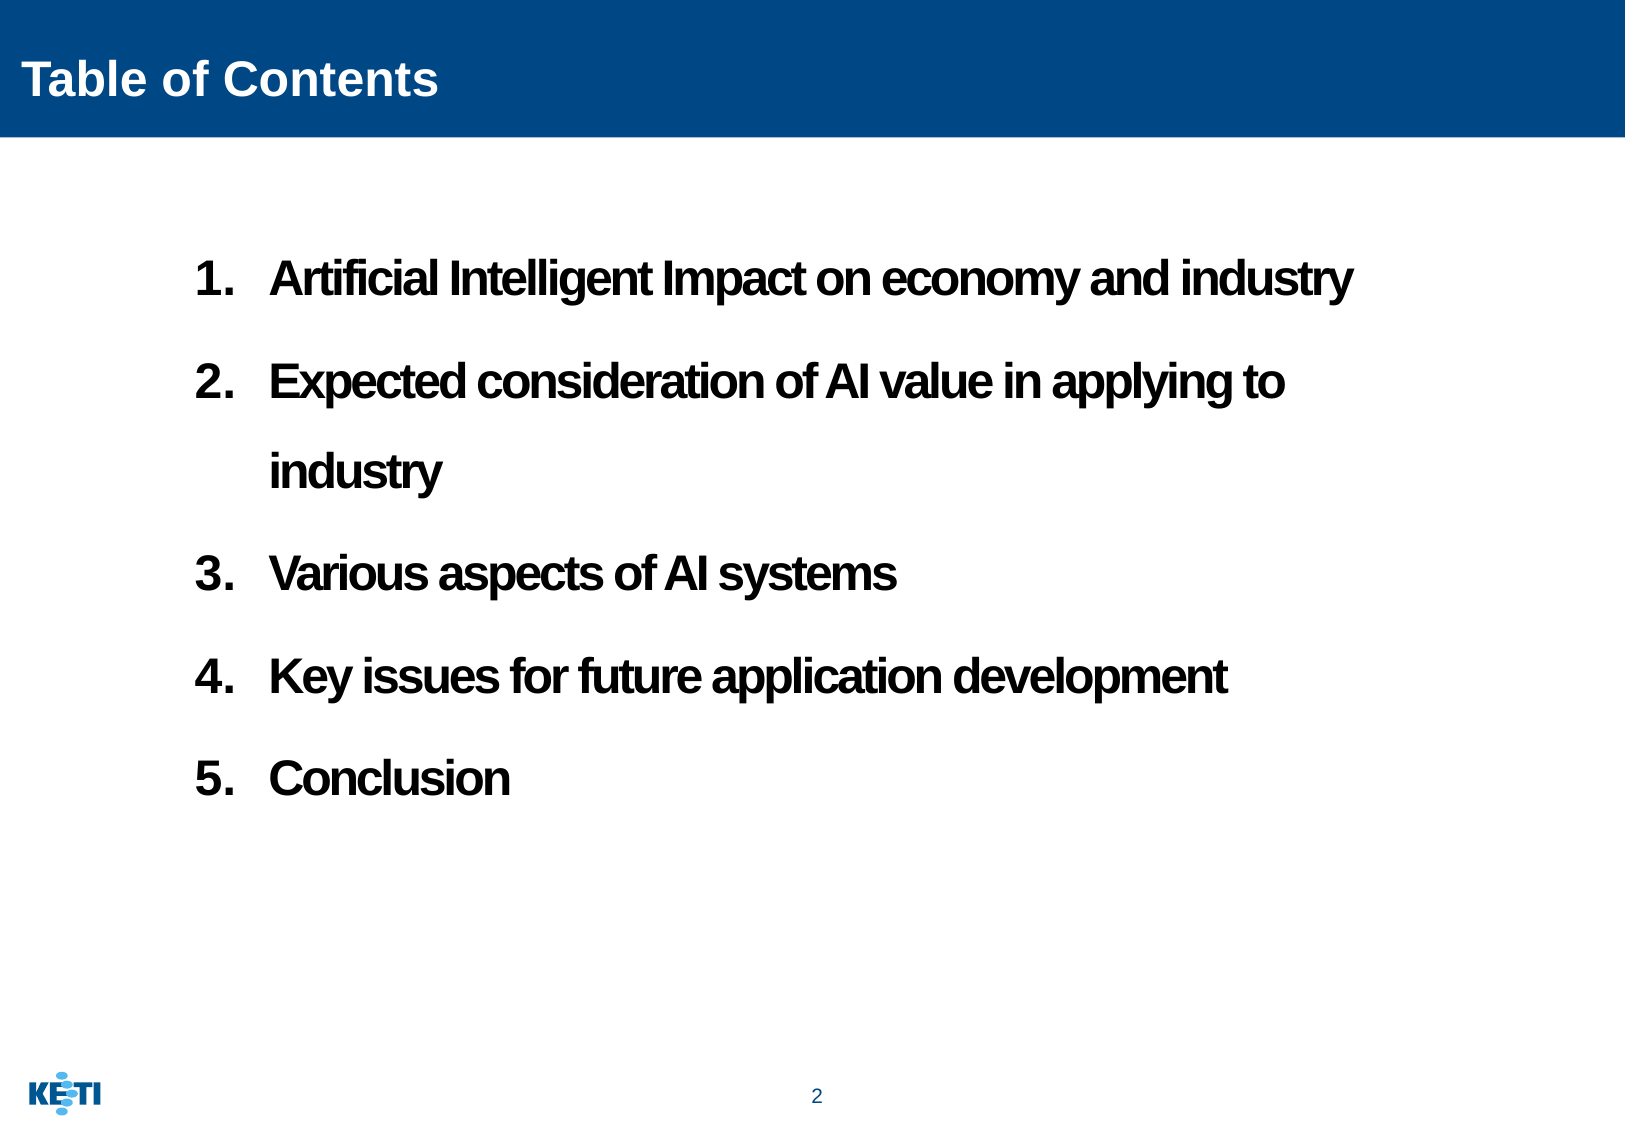

# Table of Contents
Artificial Intelligent Impact on economy and industry
Expected consideration of AI value in applying to industry
Various aspects of AI systems
Key issues for future application development
Conclusion